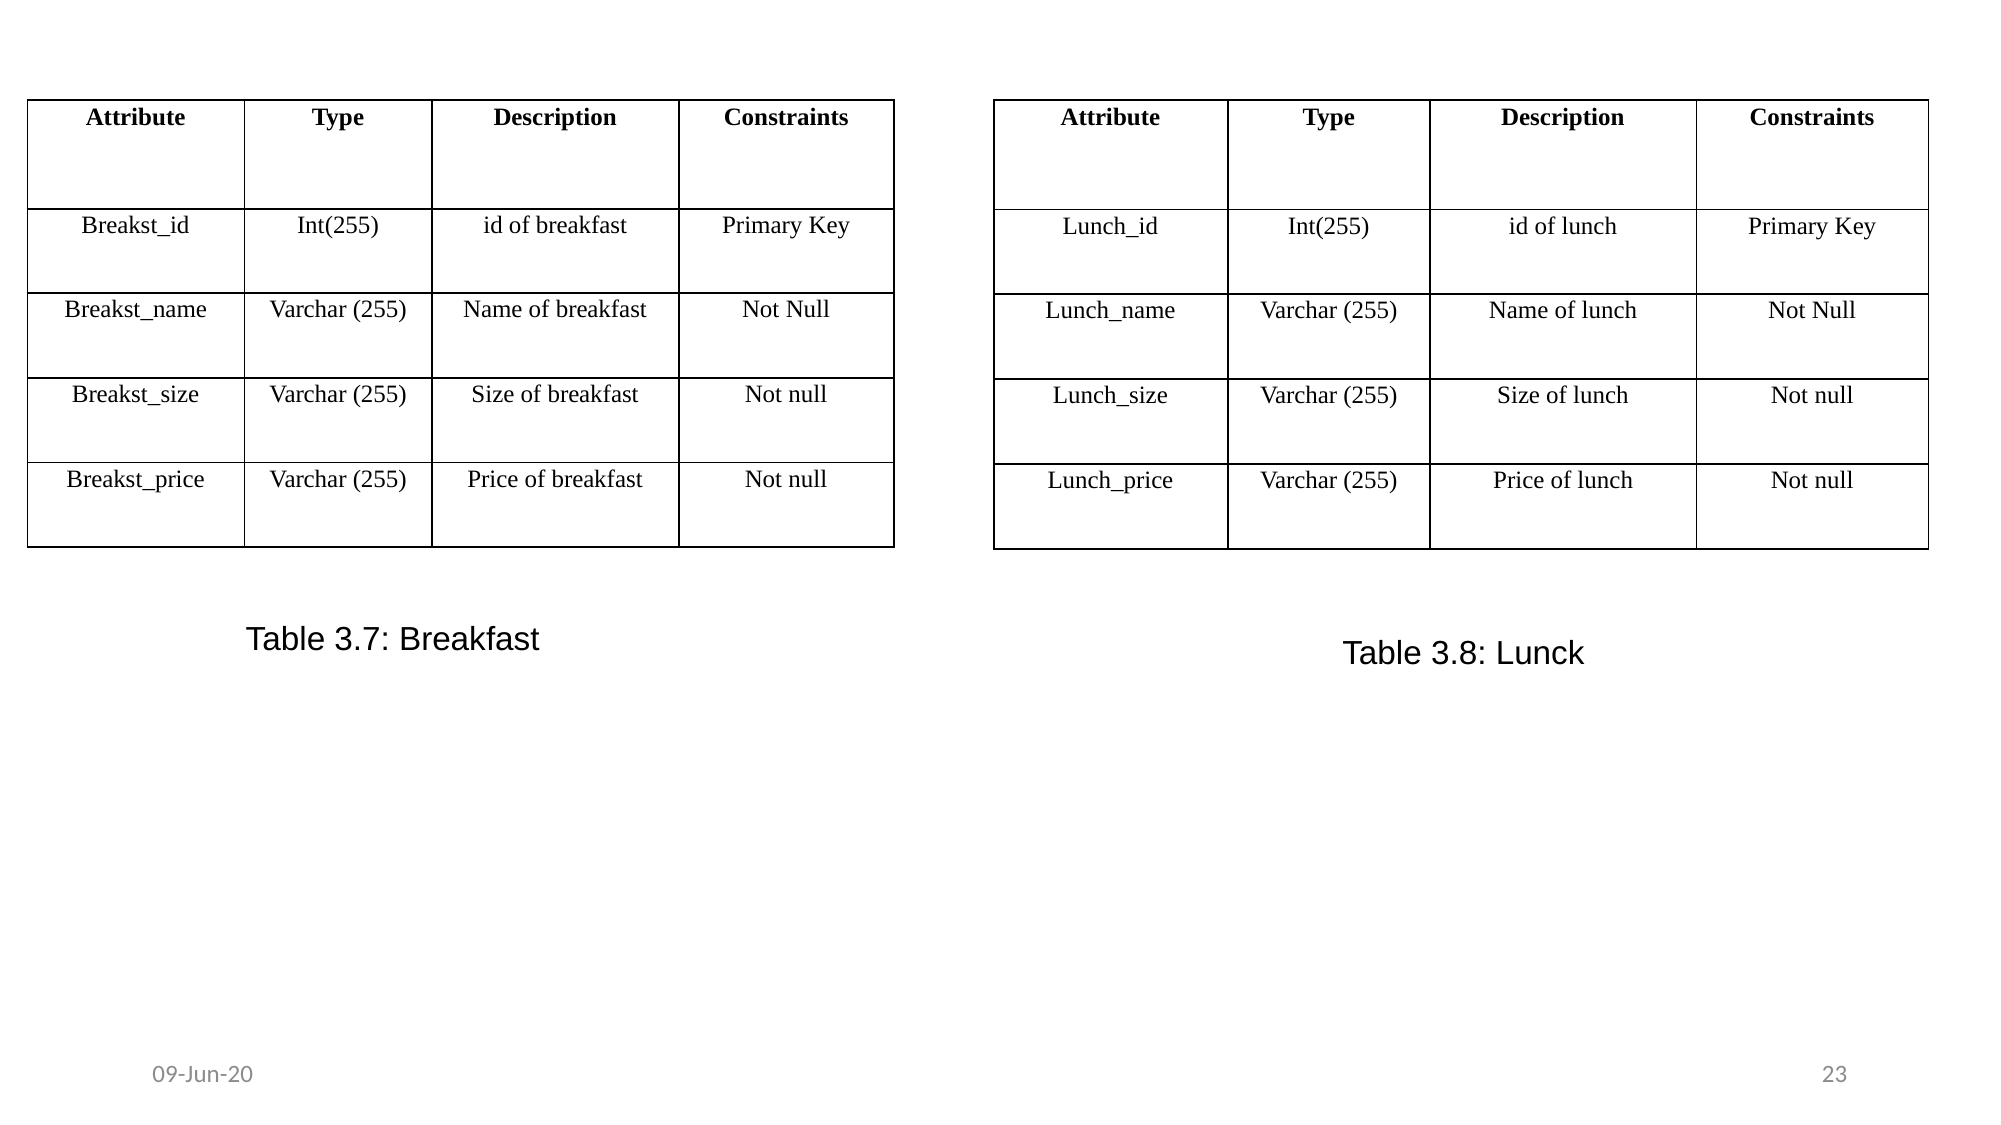

| Attribute | Type | Description | Constraints |
| --- | --- | --- | --- |
| Breakst\_id | Int(255) | id of breakfast | Primary Key |
| Breakst\_name | Varchar (255) | Name of breakfast | Not Null |
| Breakst\_size | Varchar (255) | Size of breakfast | Not null |
| Breakst\_price | Varchar (255) | Price of breakfast | Not null |
| Attribute | Type | Description | Constraints |
| --- | --- | --- | --- |
| Lunch\_id | Int(255) | id of lunch | Primary Key |
| Lunch\_name | Varchar (255) | Name of lunch | Not Null |
| Lunch\_size | Varchar (255) | Size of lunch | Not null |
| Lunch\_price | Varchar (255) | Price of lunch | Not null |

Table 3.8: Lunck
Table 3.7: Breakfast
09-Jun-20
23